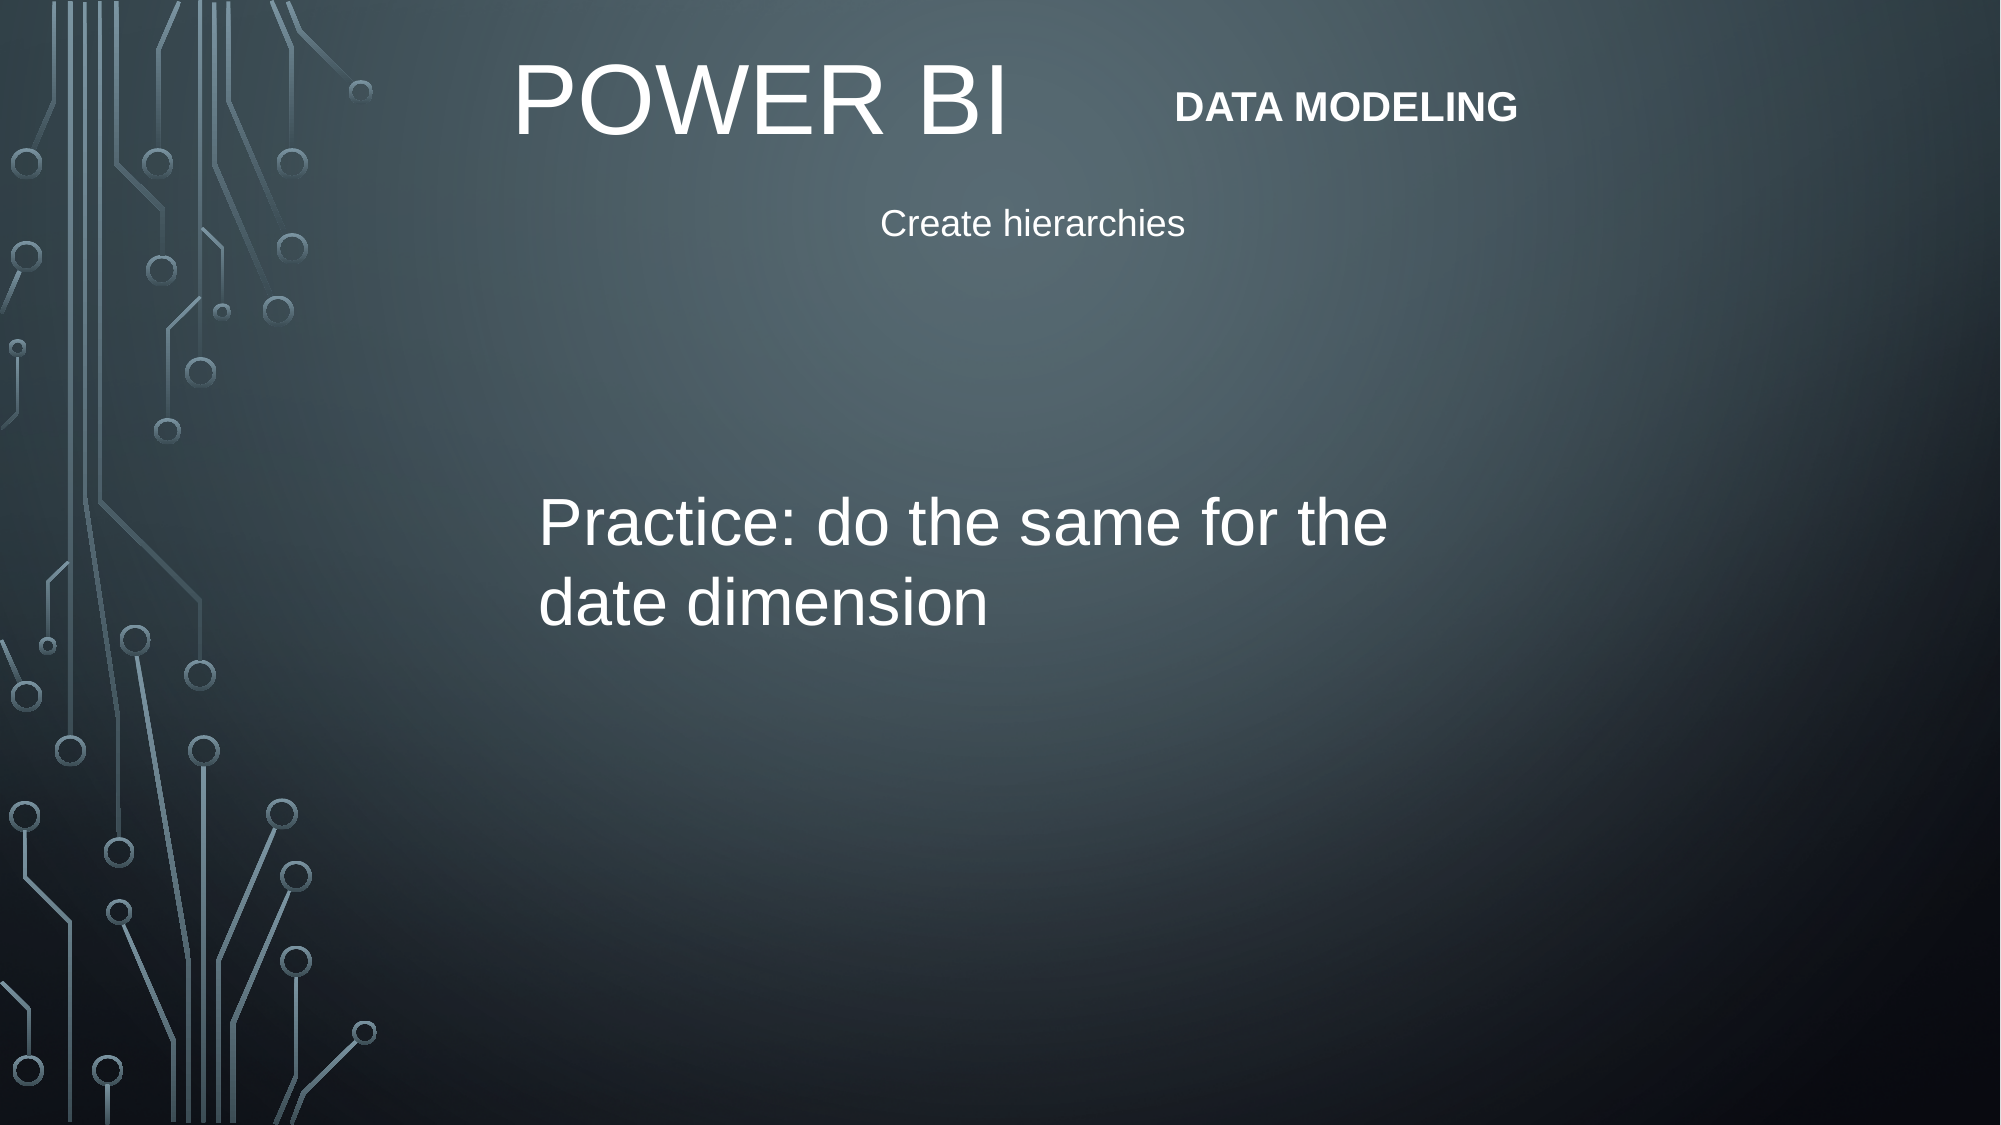

# Power BI
Data modeling

Create hierarchies
Practice: do the same for the date dimension